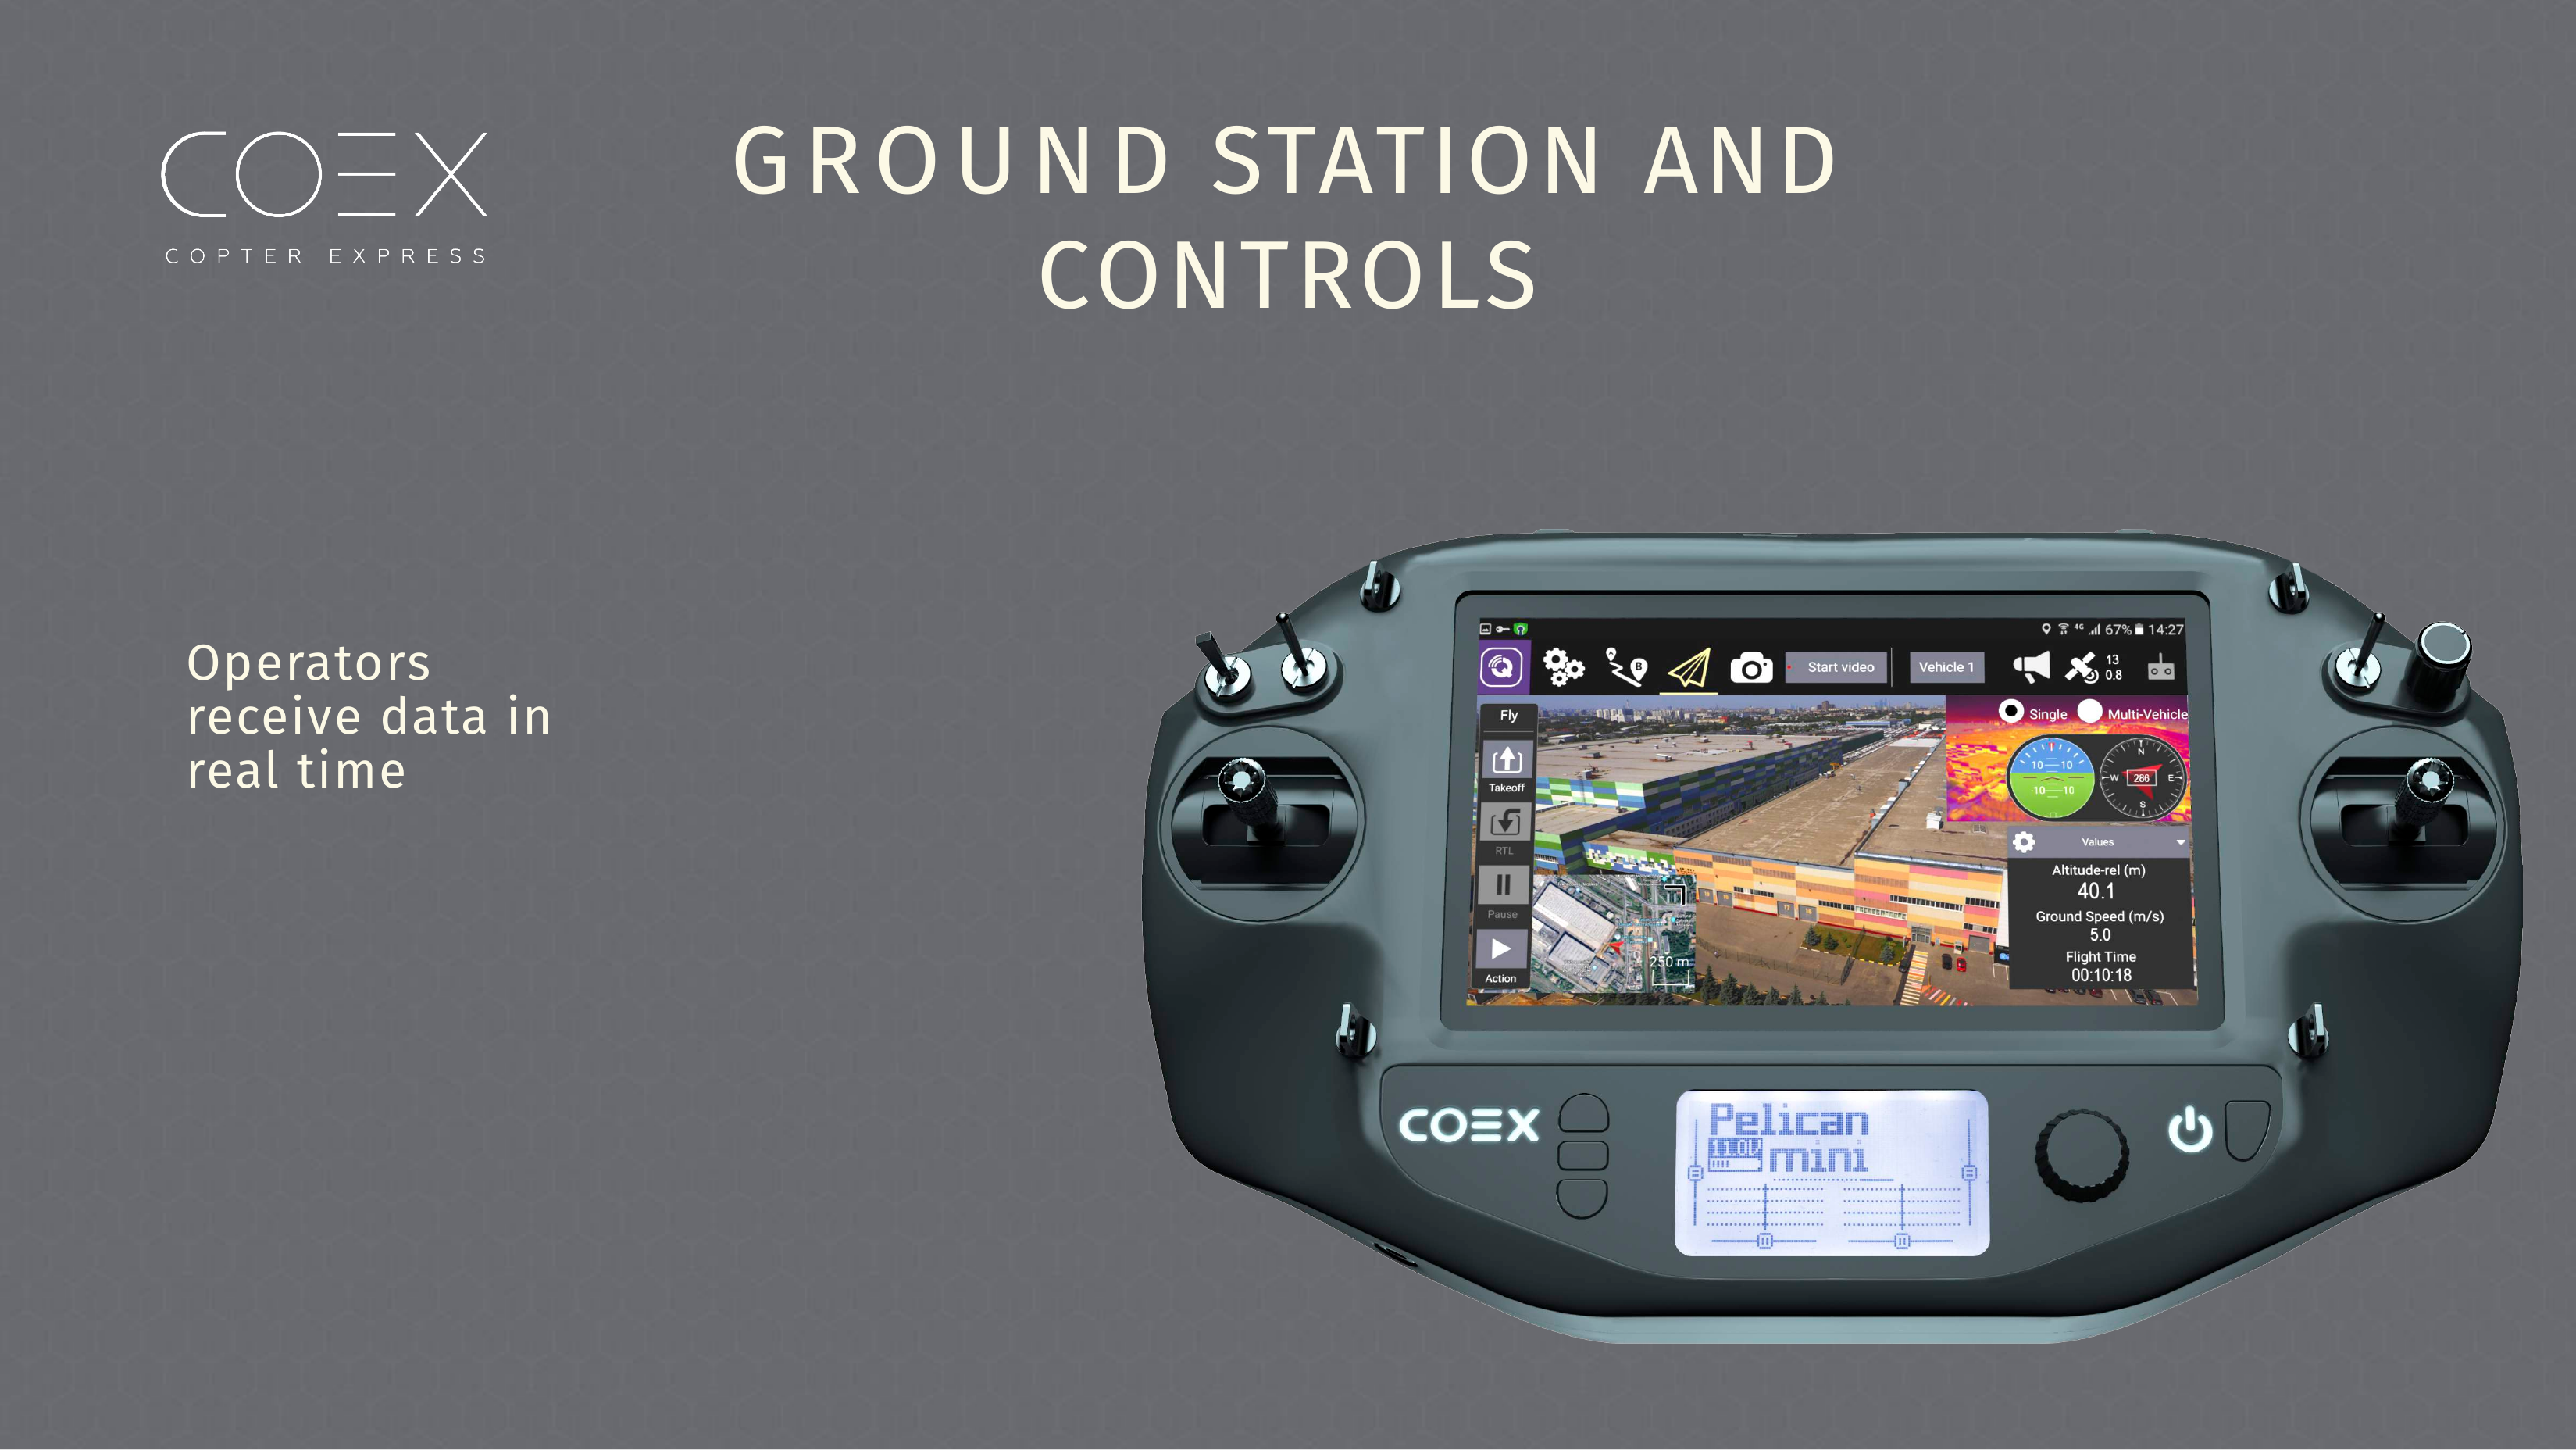

# GROUND STATION AND CONTROLS

Operators receive data in real time